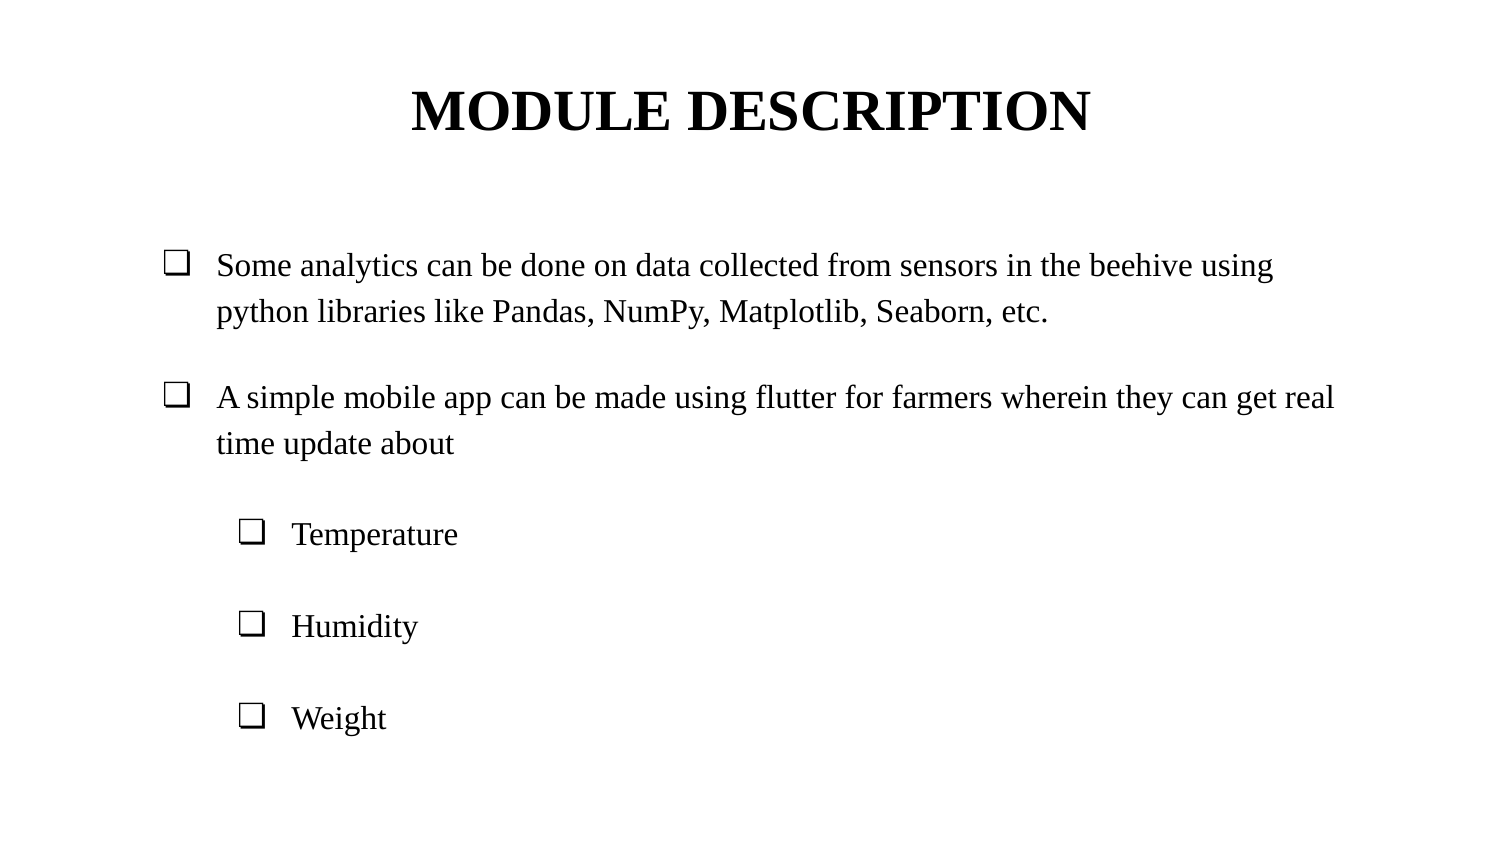

# MODULE DESCRIPTION
Some analytics can be done on data collected from sensors in the beehive using python libraries like Pandas, NumPy, Matplotlib, Seaborn, etc.
A simple mobile app can be made using flutter for farmers wherein they can get real time update about
Temperature
Humidity
Weight